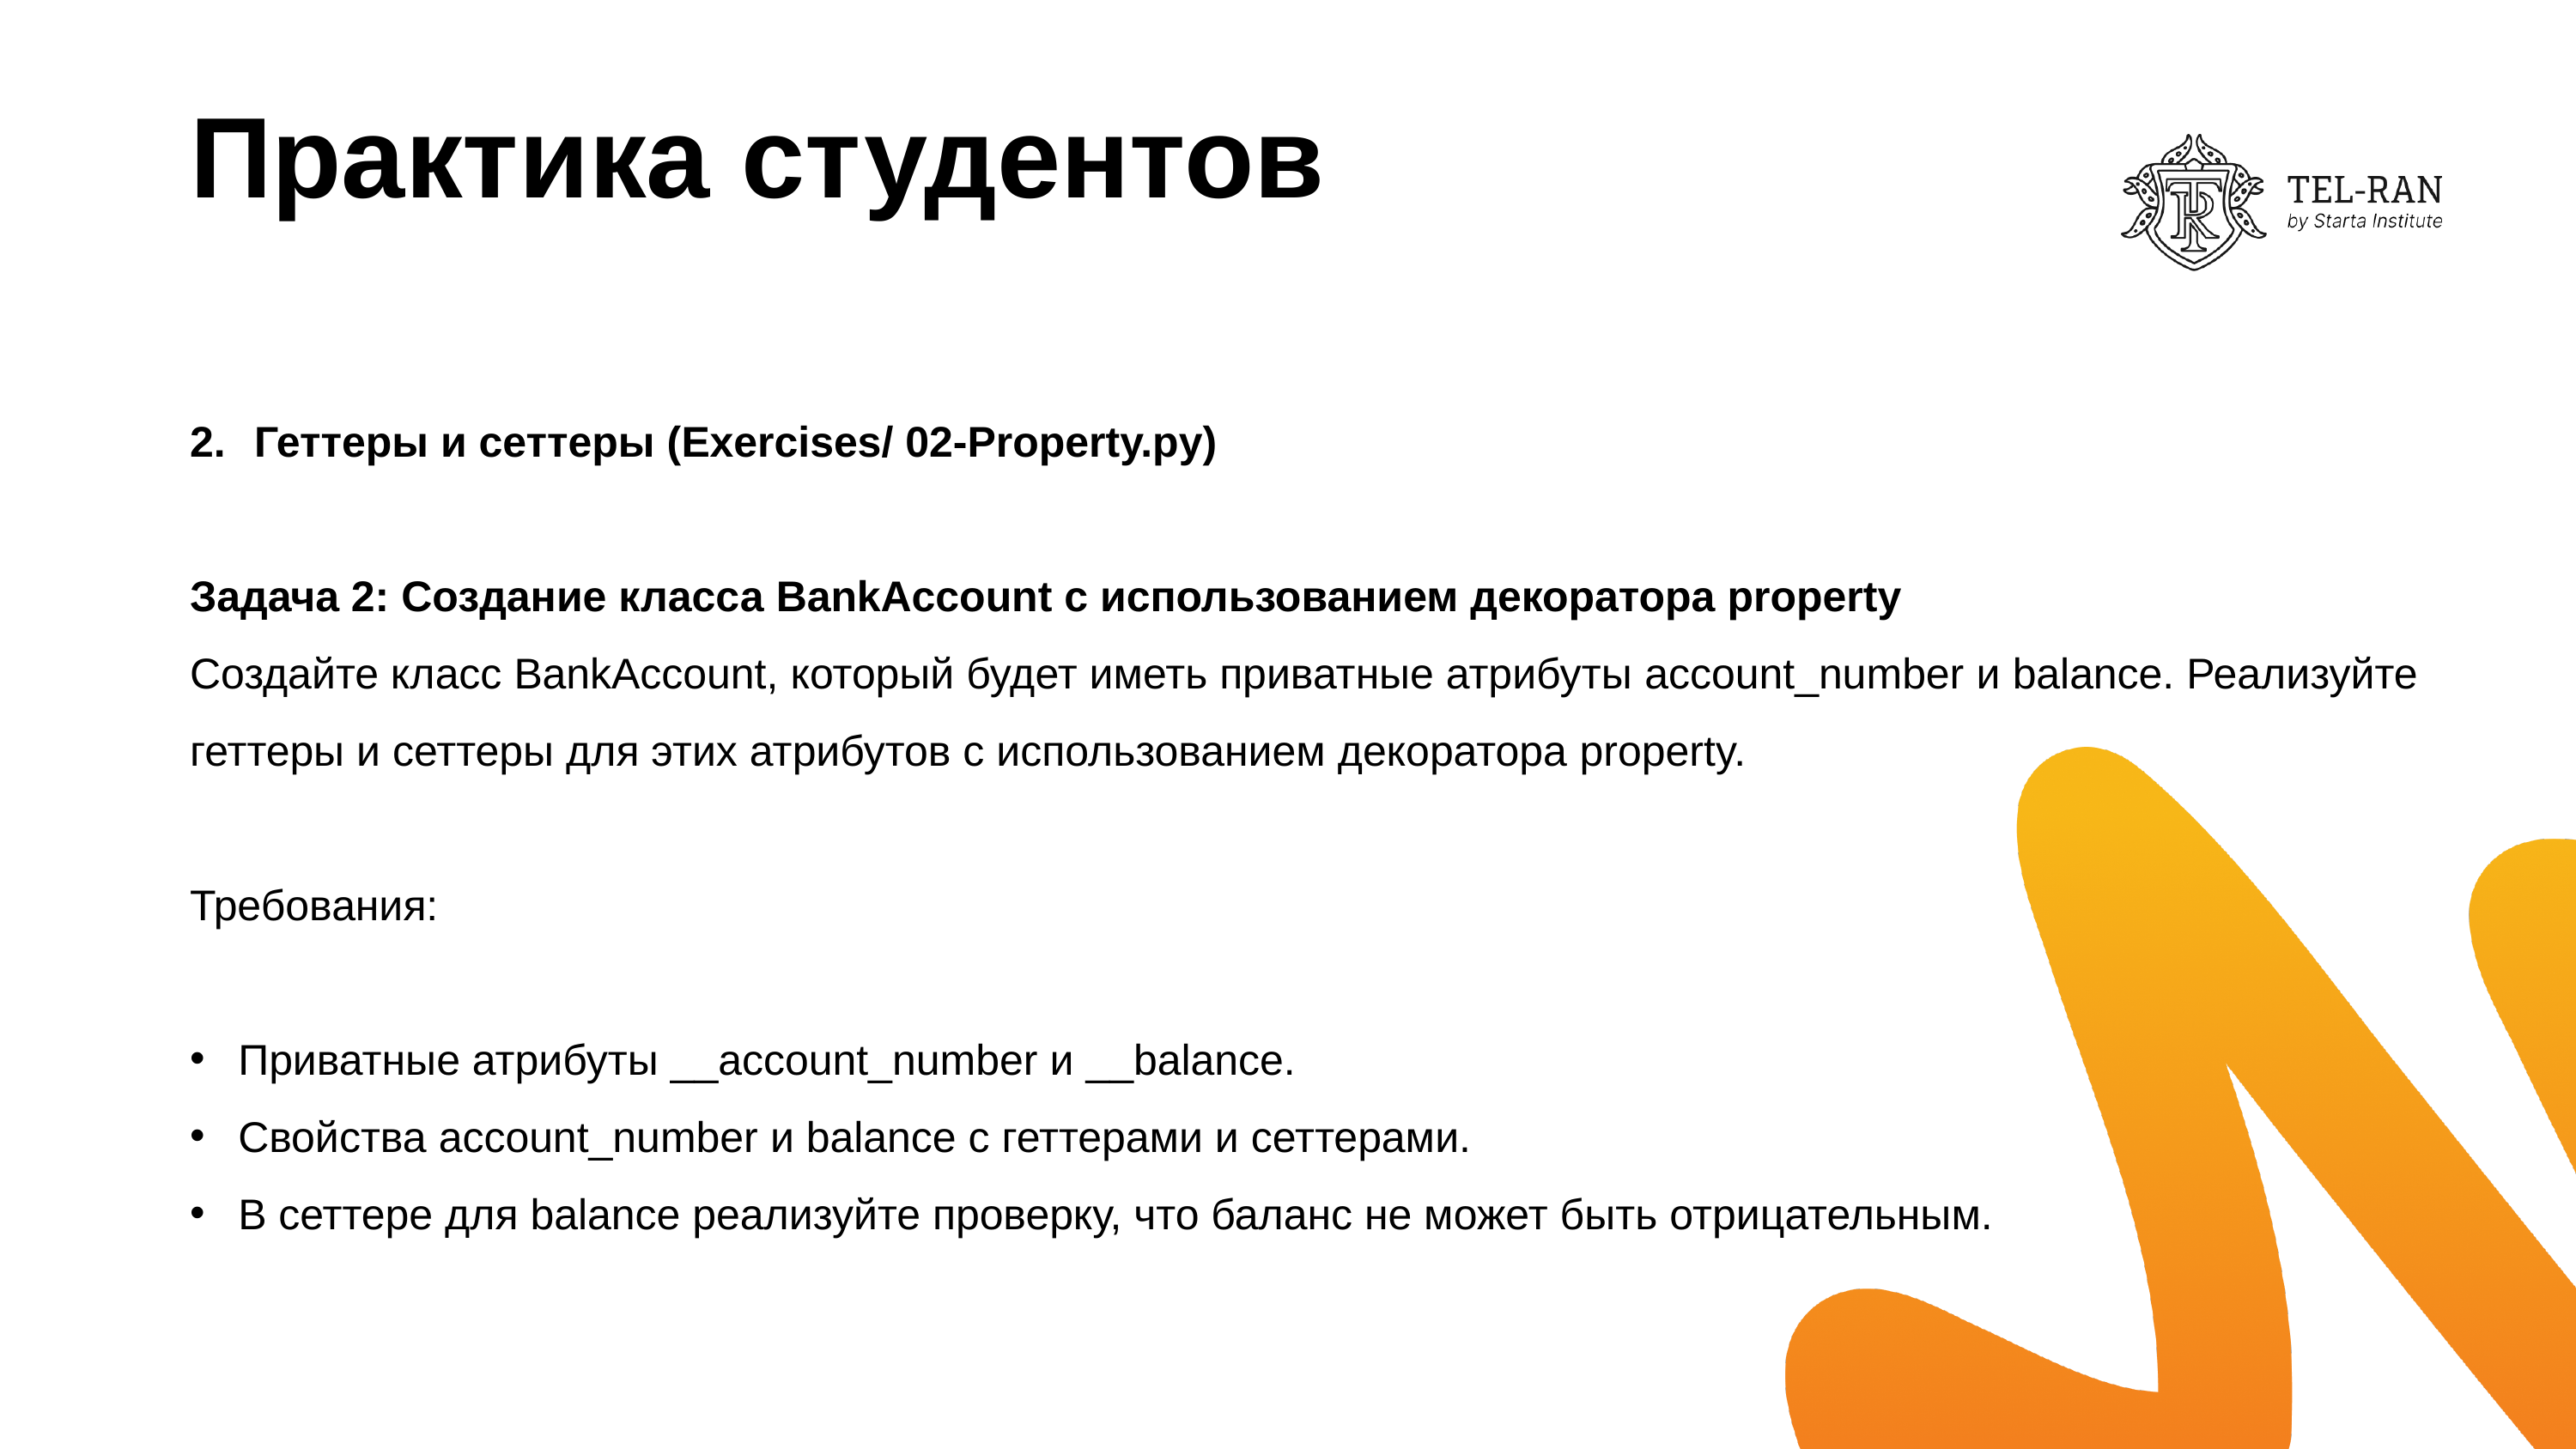

# Практика студентов
Геттеры и сеттеры (Exercises/ 02-Property.py)

Задача 2: Создание класса BankAccount с использованием декоратора property
Создайте класс BankAccount, который будет иметь приватные атрибуты account_number и balance. Реализуйте геттеры и сеттеры для этих атрибутов с использованием декоратора property.

Требования:

Приватные атрибуты __account_number и __balance.
Свойства account_number и balance с геттерами и сеттерами.
В сеттере для balance реализуйте проверку, что баланс не может быть отрицательным.